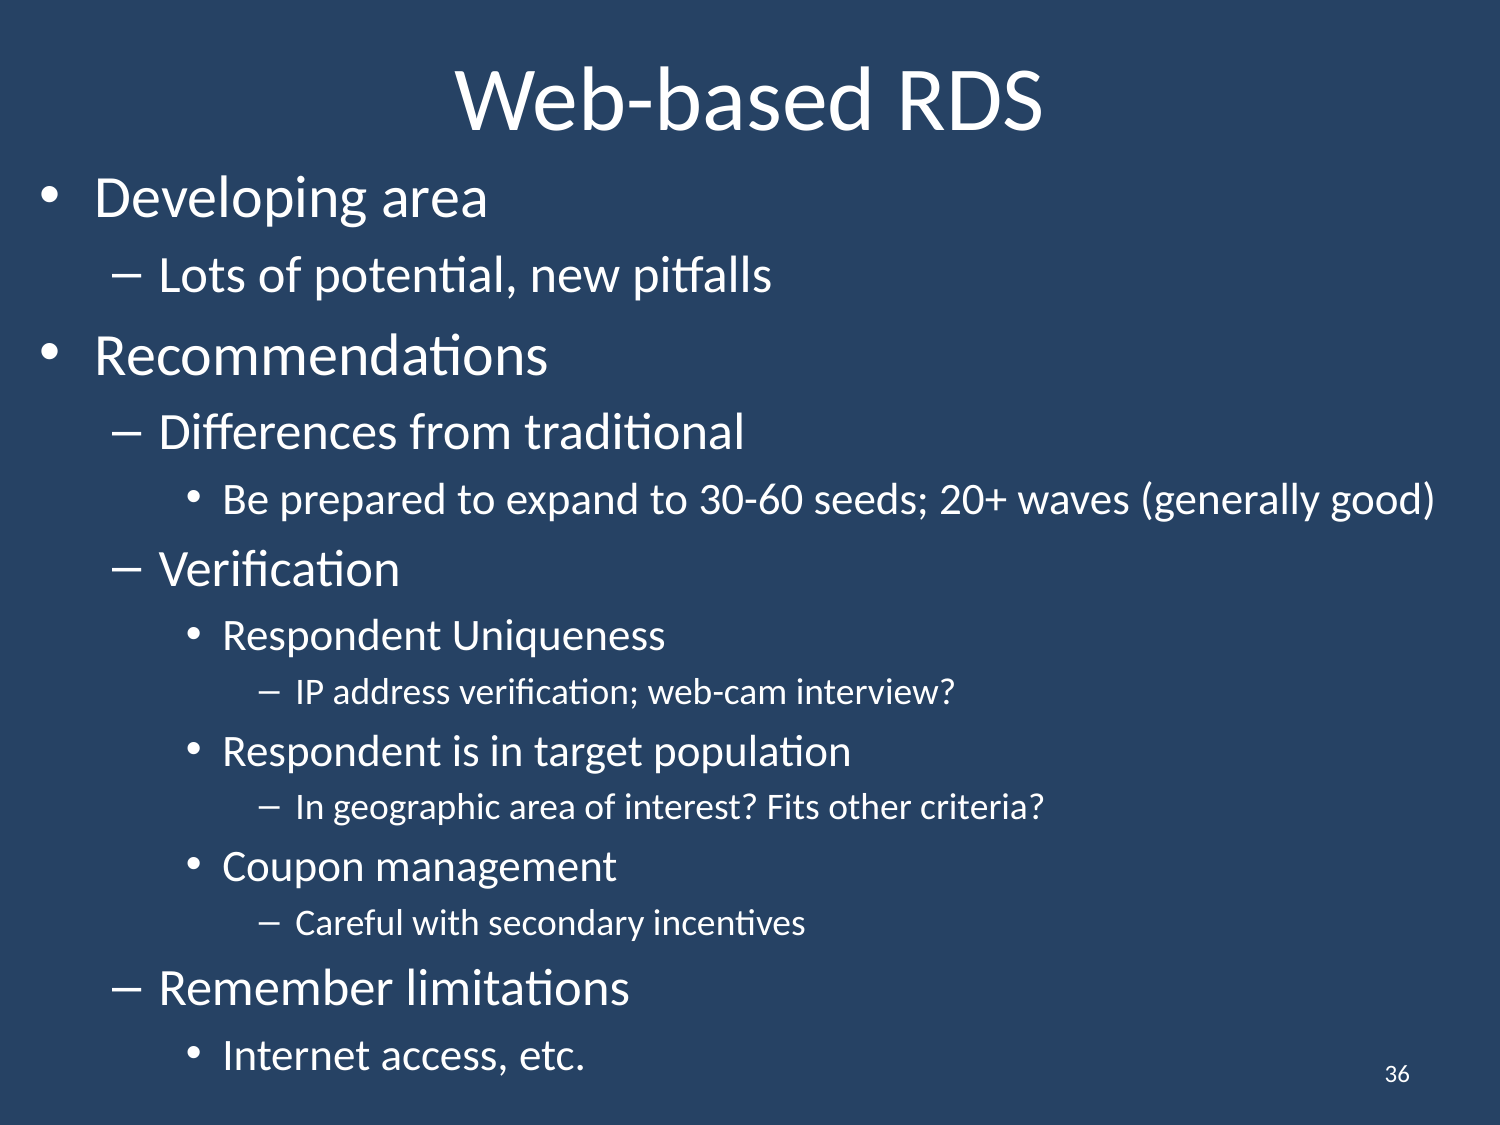

# Web-based RDS
Developing area
Lots of potential, new pitfalls
Recommendations
Differences from traditional
Be prepared to expand to 30-60 seeds; 20+ waves (generally good)
Verification
Respondent Uniqueness
IP address verification; web-cam interview?
Respondent is in target population
In geographic area of interest? Fits other criteria?
Coupon management
Careful with secondary incentives
Remember limitations
Internet access, etc.
36